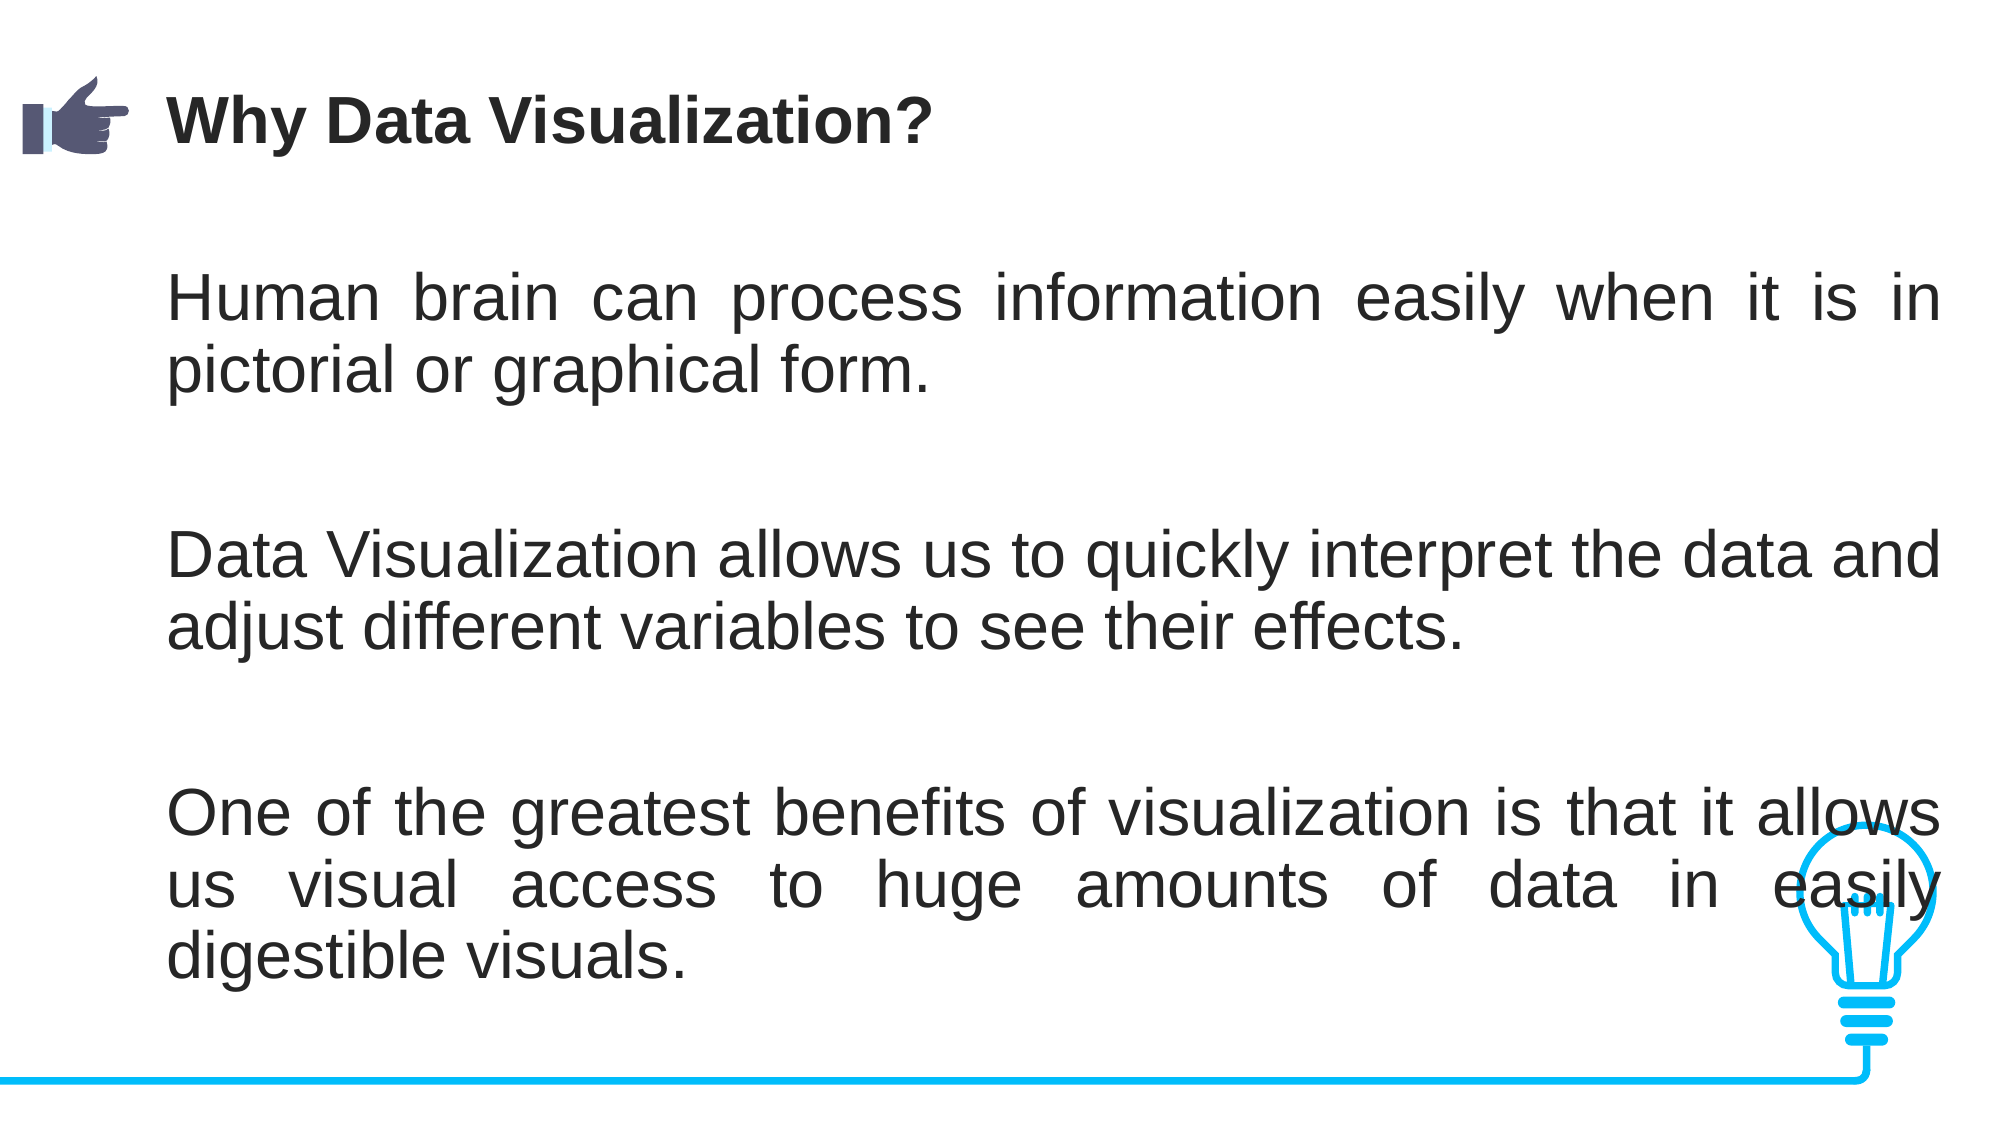

Why Data Visualization?

Human brain can process information easily when it is in pictorial or graphical form.

Data Visualization allows us to quickly interpret the data and adjust different variables to see their effects.

One of the greatest benefits of visualization is that it allows us visual access to huge amounts of data in easily digestible visuals.